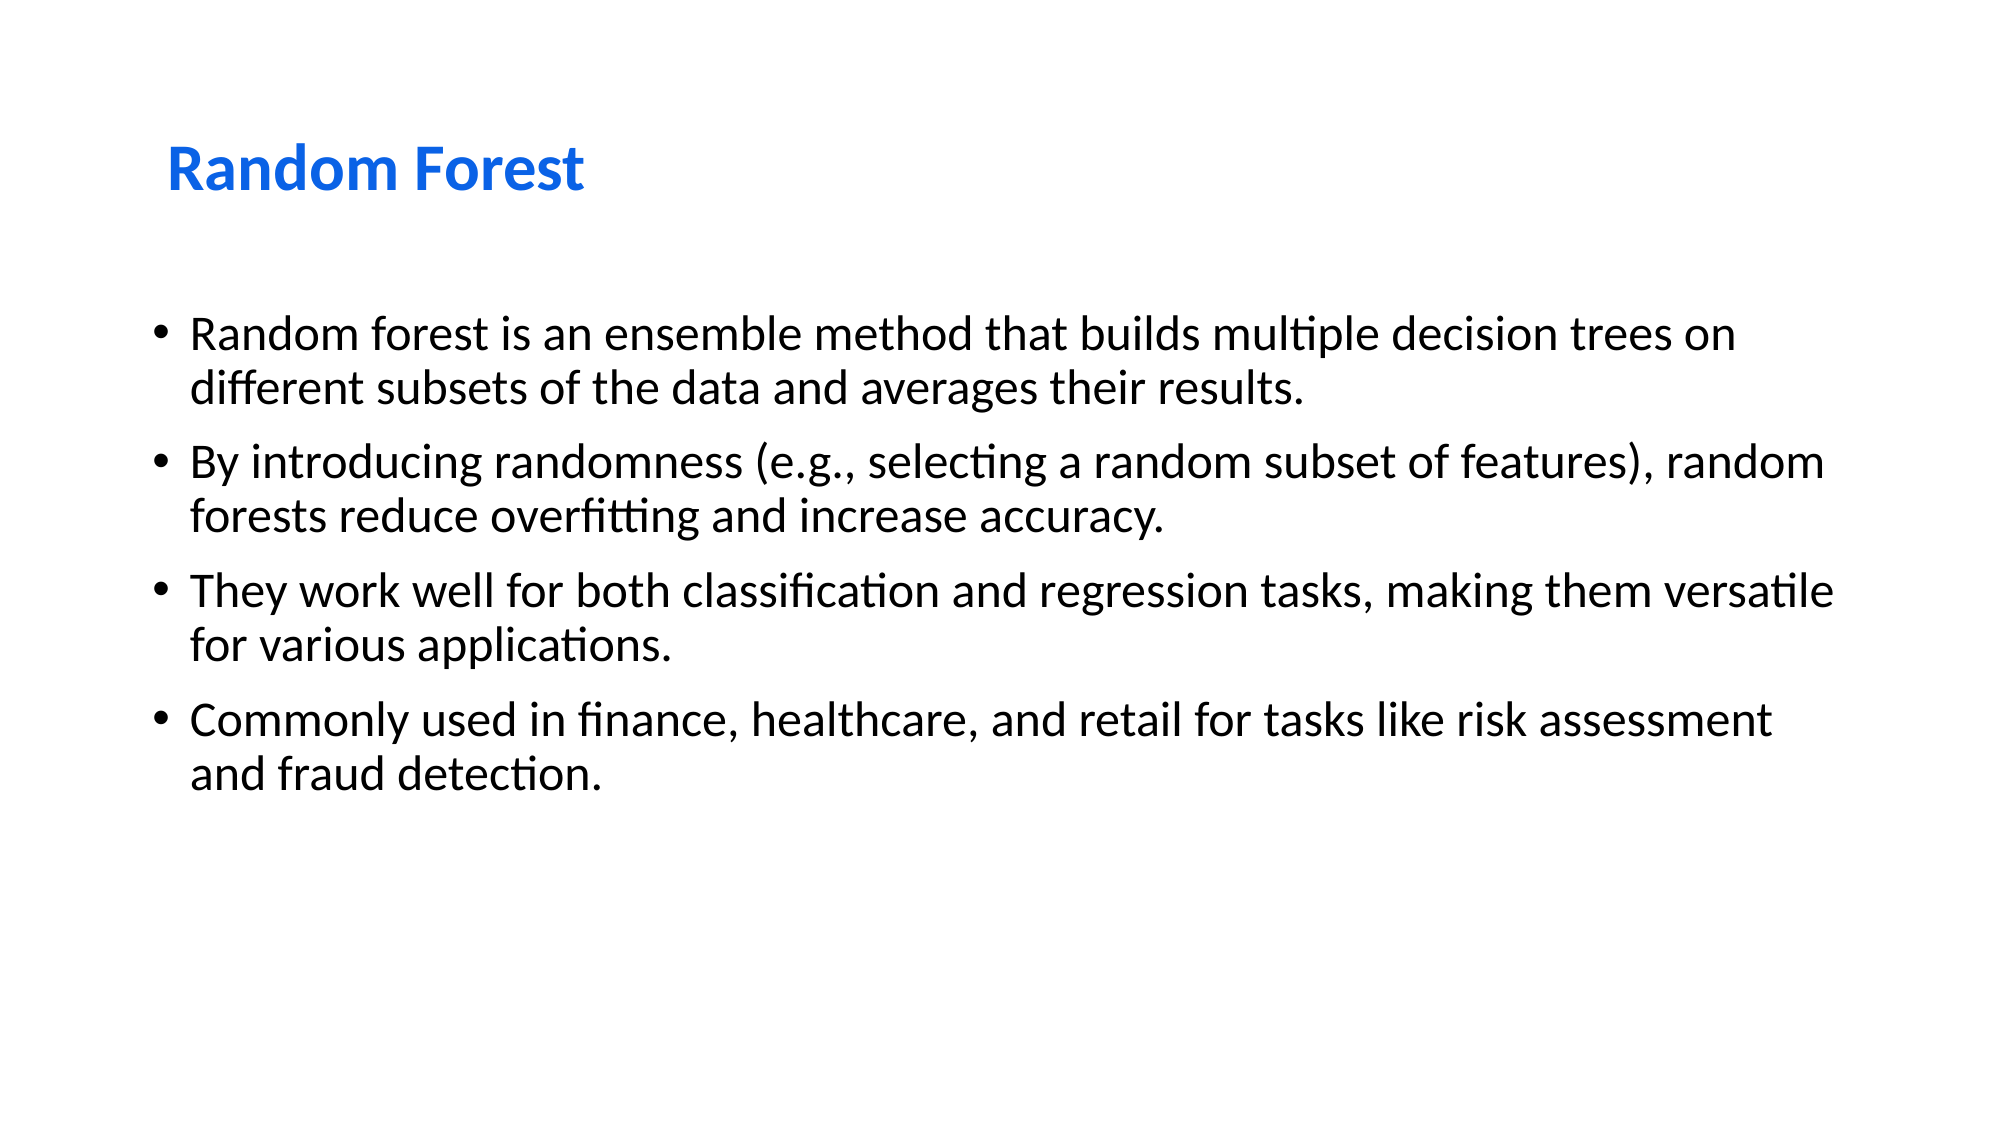

# Random Forest
Random forest is an ensemble method that builds multiple decision trees on different subsets of the data and averages their results.
By introducing randomness (e.g., selecting a random subset of features), random forests reduce overfitting and increase accuracy.
They work well for both classification and regression tasks, making them versatile for various applications.
Commonly used in finance, healthcare, and retail for tasks like risk assessment and fraud detection.